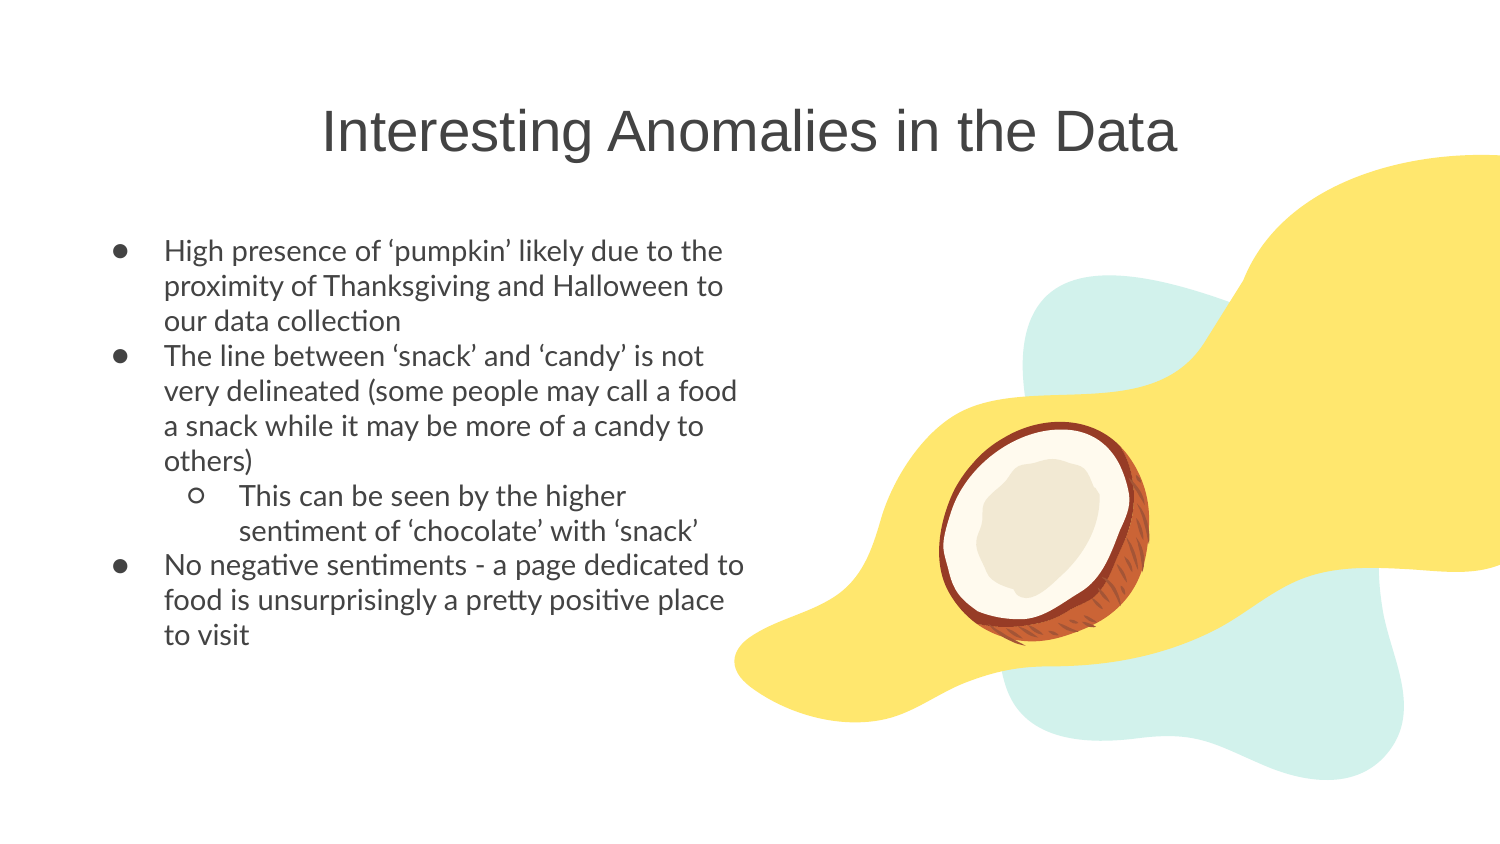

# Interesting Anomalies in the Data
High presence of ‘pumpkin’ likely due to the proximity of Thanksgiving and Halloween to our data collection
The line between ‘snack’ and ‘candy’ is not very delineated (some people may call a food a snack while it may be more of a candy to others)
This can be seen by the higher sentiment of ‘chocolate’ with ‘snack’
No negative sentiments - a page dedicated to food is unsurprisingly a pretty positive place to visit